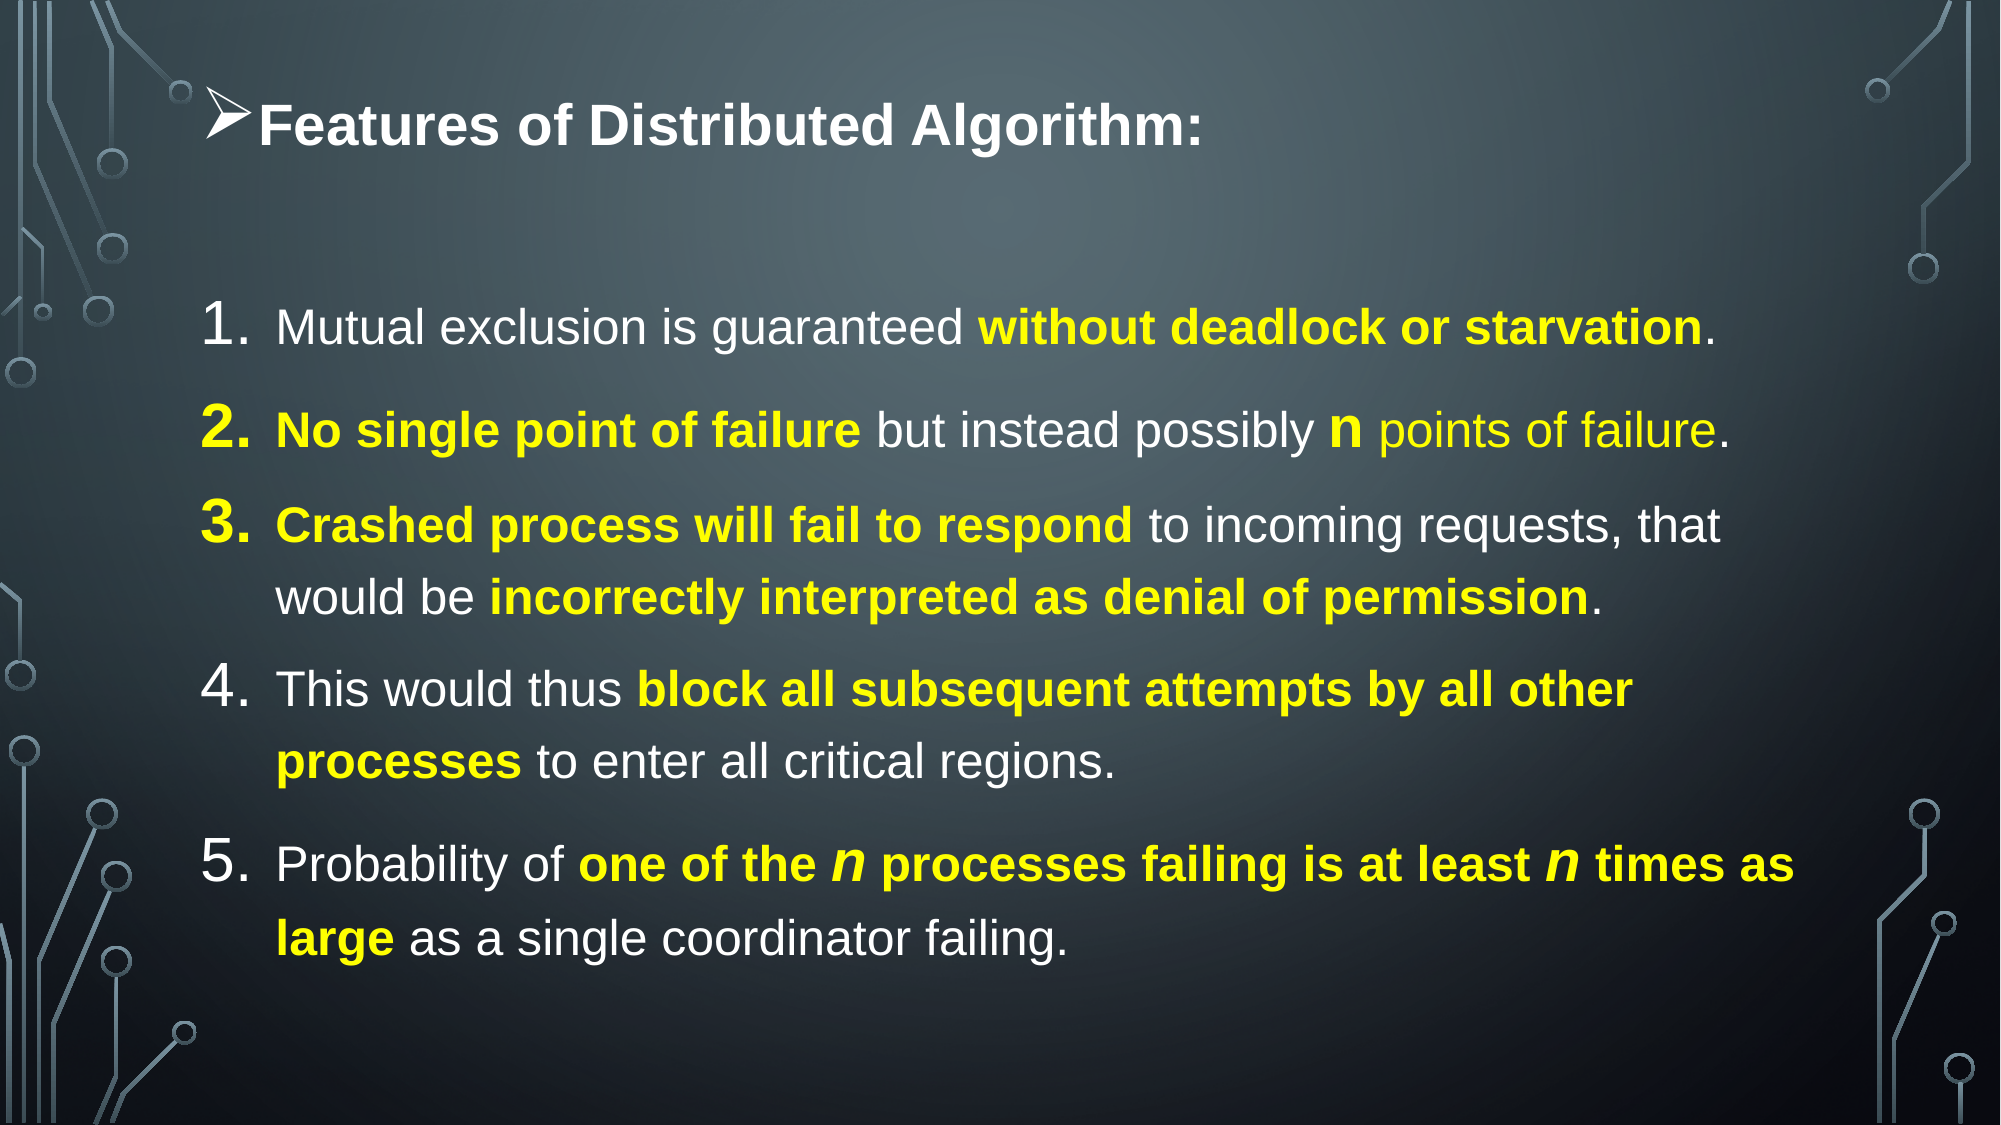

Features of Distributed Algorithm:

Mutual exclusion is guaranteed without deadlock or starvation.
No single point of failure but instead possibly n points of failure.
Crashed process will fail to respond to incoming requests, that would be incorrectly interpreted as denial of permission.
This would thus block all subsequent attempts by all other processes to enter all critical regions.
Probability of one of the n processes failing is at least n times as large as a single coordinator failing.